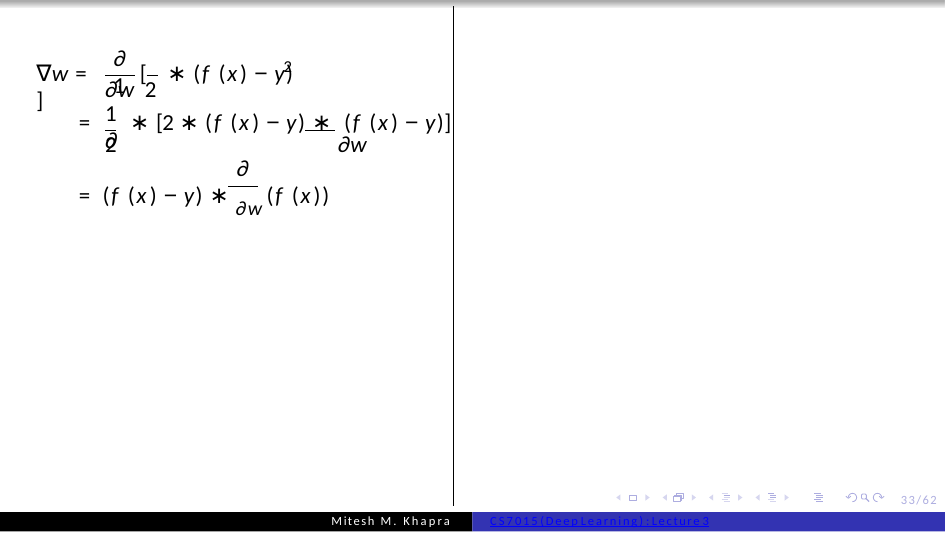

∂	1
2
∇w =	[	∗ (f (x) − y)  ]
∂w 2

1	∂
=	∗ [2 ∗ (f (x) − y) ∗	(f (x) − y)]
2	∂w
= (f (x) − y) ∗ ∂w (f (x))

∂

33/62
CS7015 (Deep Learning) : Lecture 3
Mitesh M. Khapra